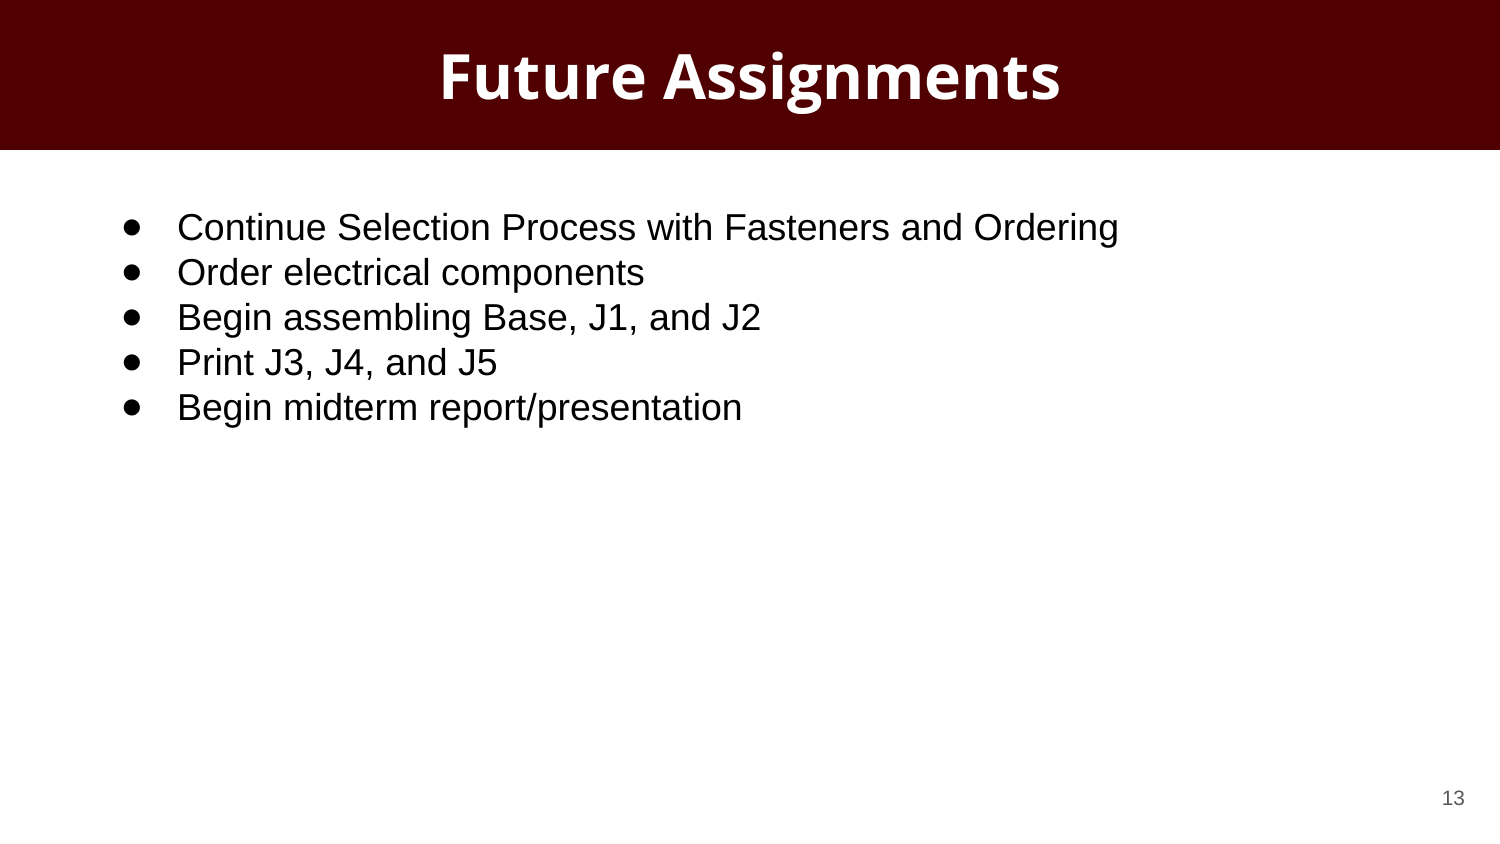

# Future Assignments
Continue Selection Process with Fasteners and Ordering
Order electrical components
Begin assembling Base, J1, and J2
Print J3, J4, and J5
Begin midterm report/presentation
13